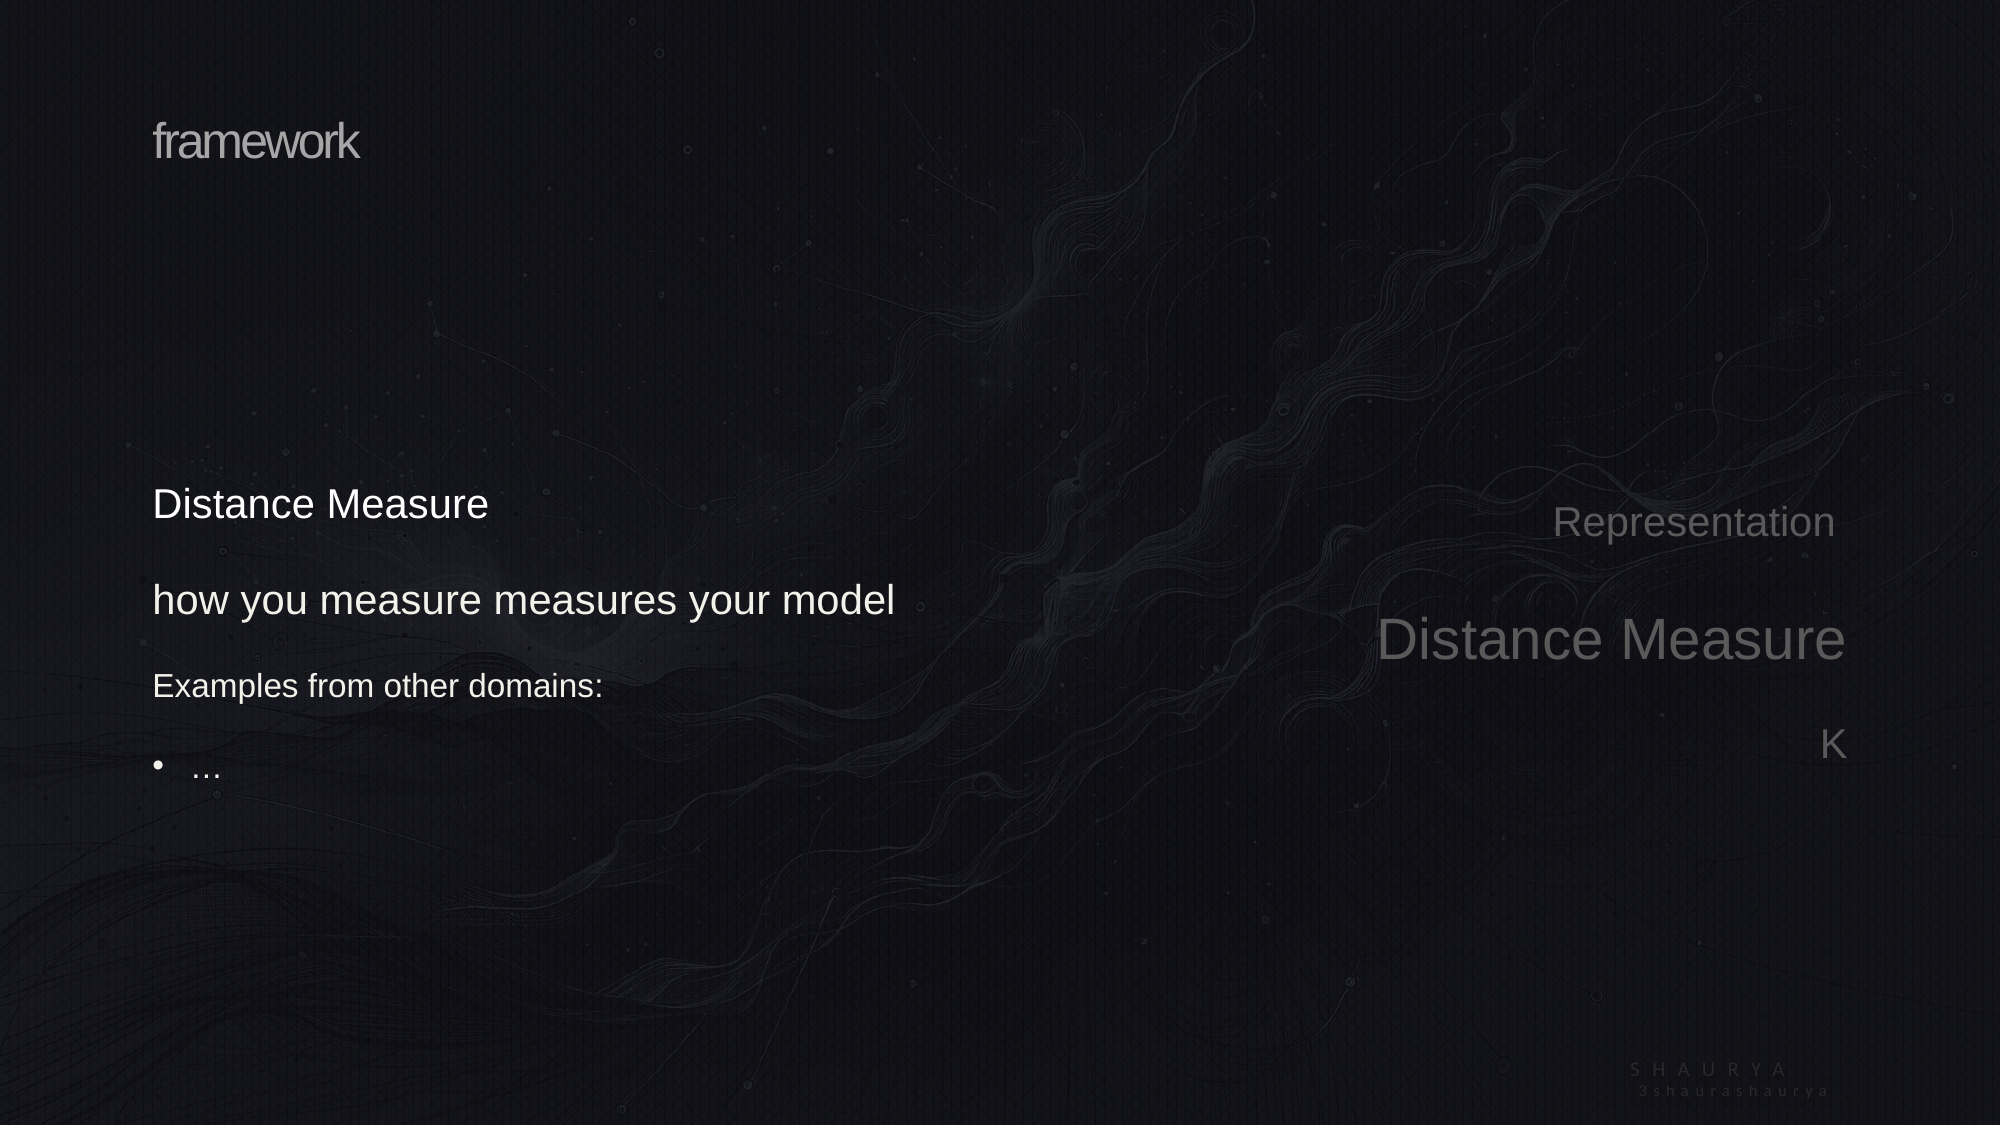

# framework
Distance Measure
how you measure measures your model
Examples from other domains:
…
Representation
Distance Measure
K